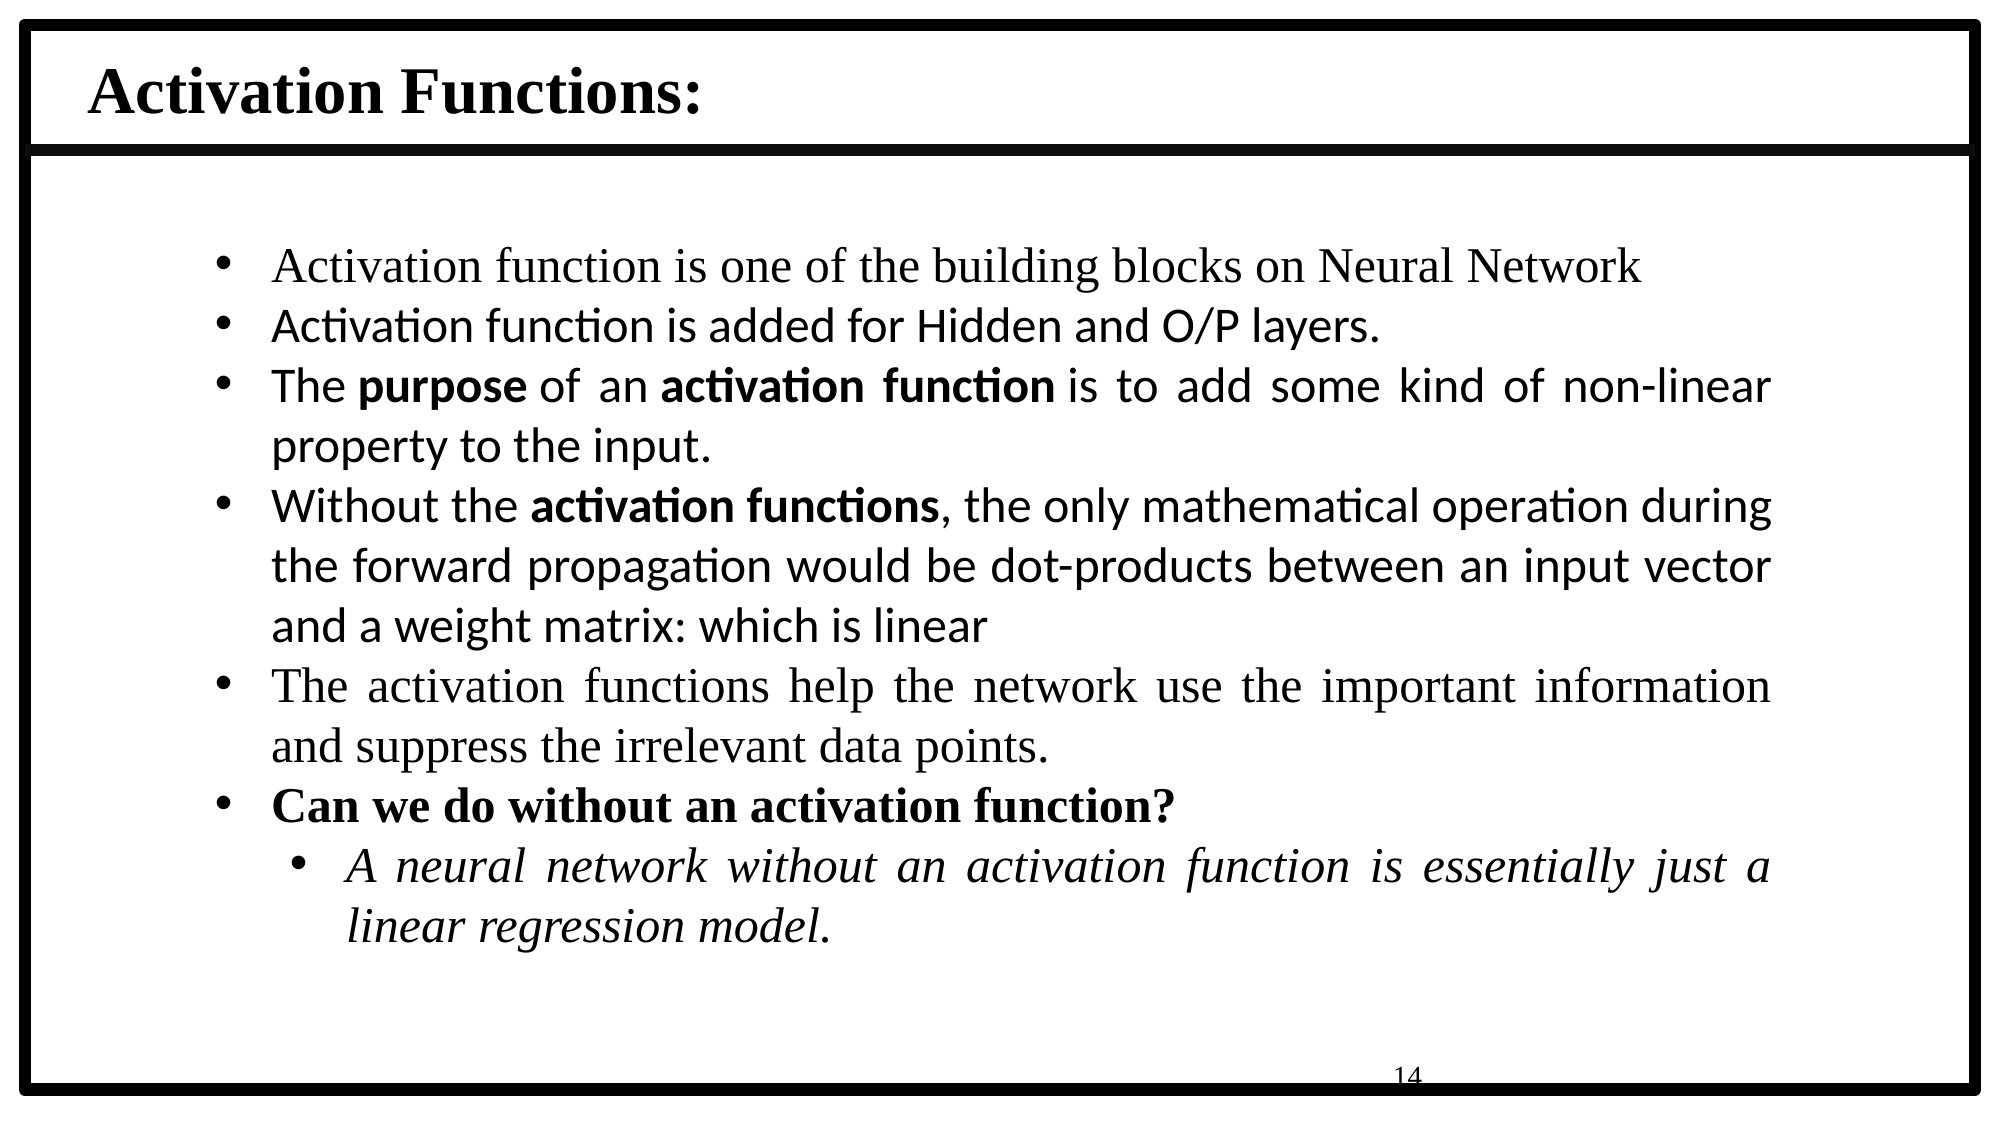

# Activation Functions:
Activation function is one of the building blocks on Neural Network
Activation function is added for Hidden and O/P layers.
The purpose of an activation function is to add some kind of non-linear property to the input.
Without the activation functions, the only mathematical operation during the forward propagation would be dot-products between an input vector and a weight matrix: which is linear
The activation functions help the network use the important information and suppress the irrelevant data points.
Can we do without an activation function?
A neural network without an activation function is essentially just a linear regression model.
14